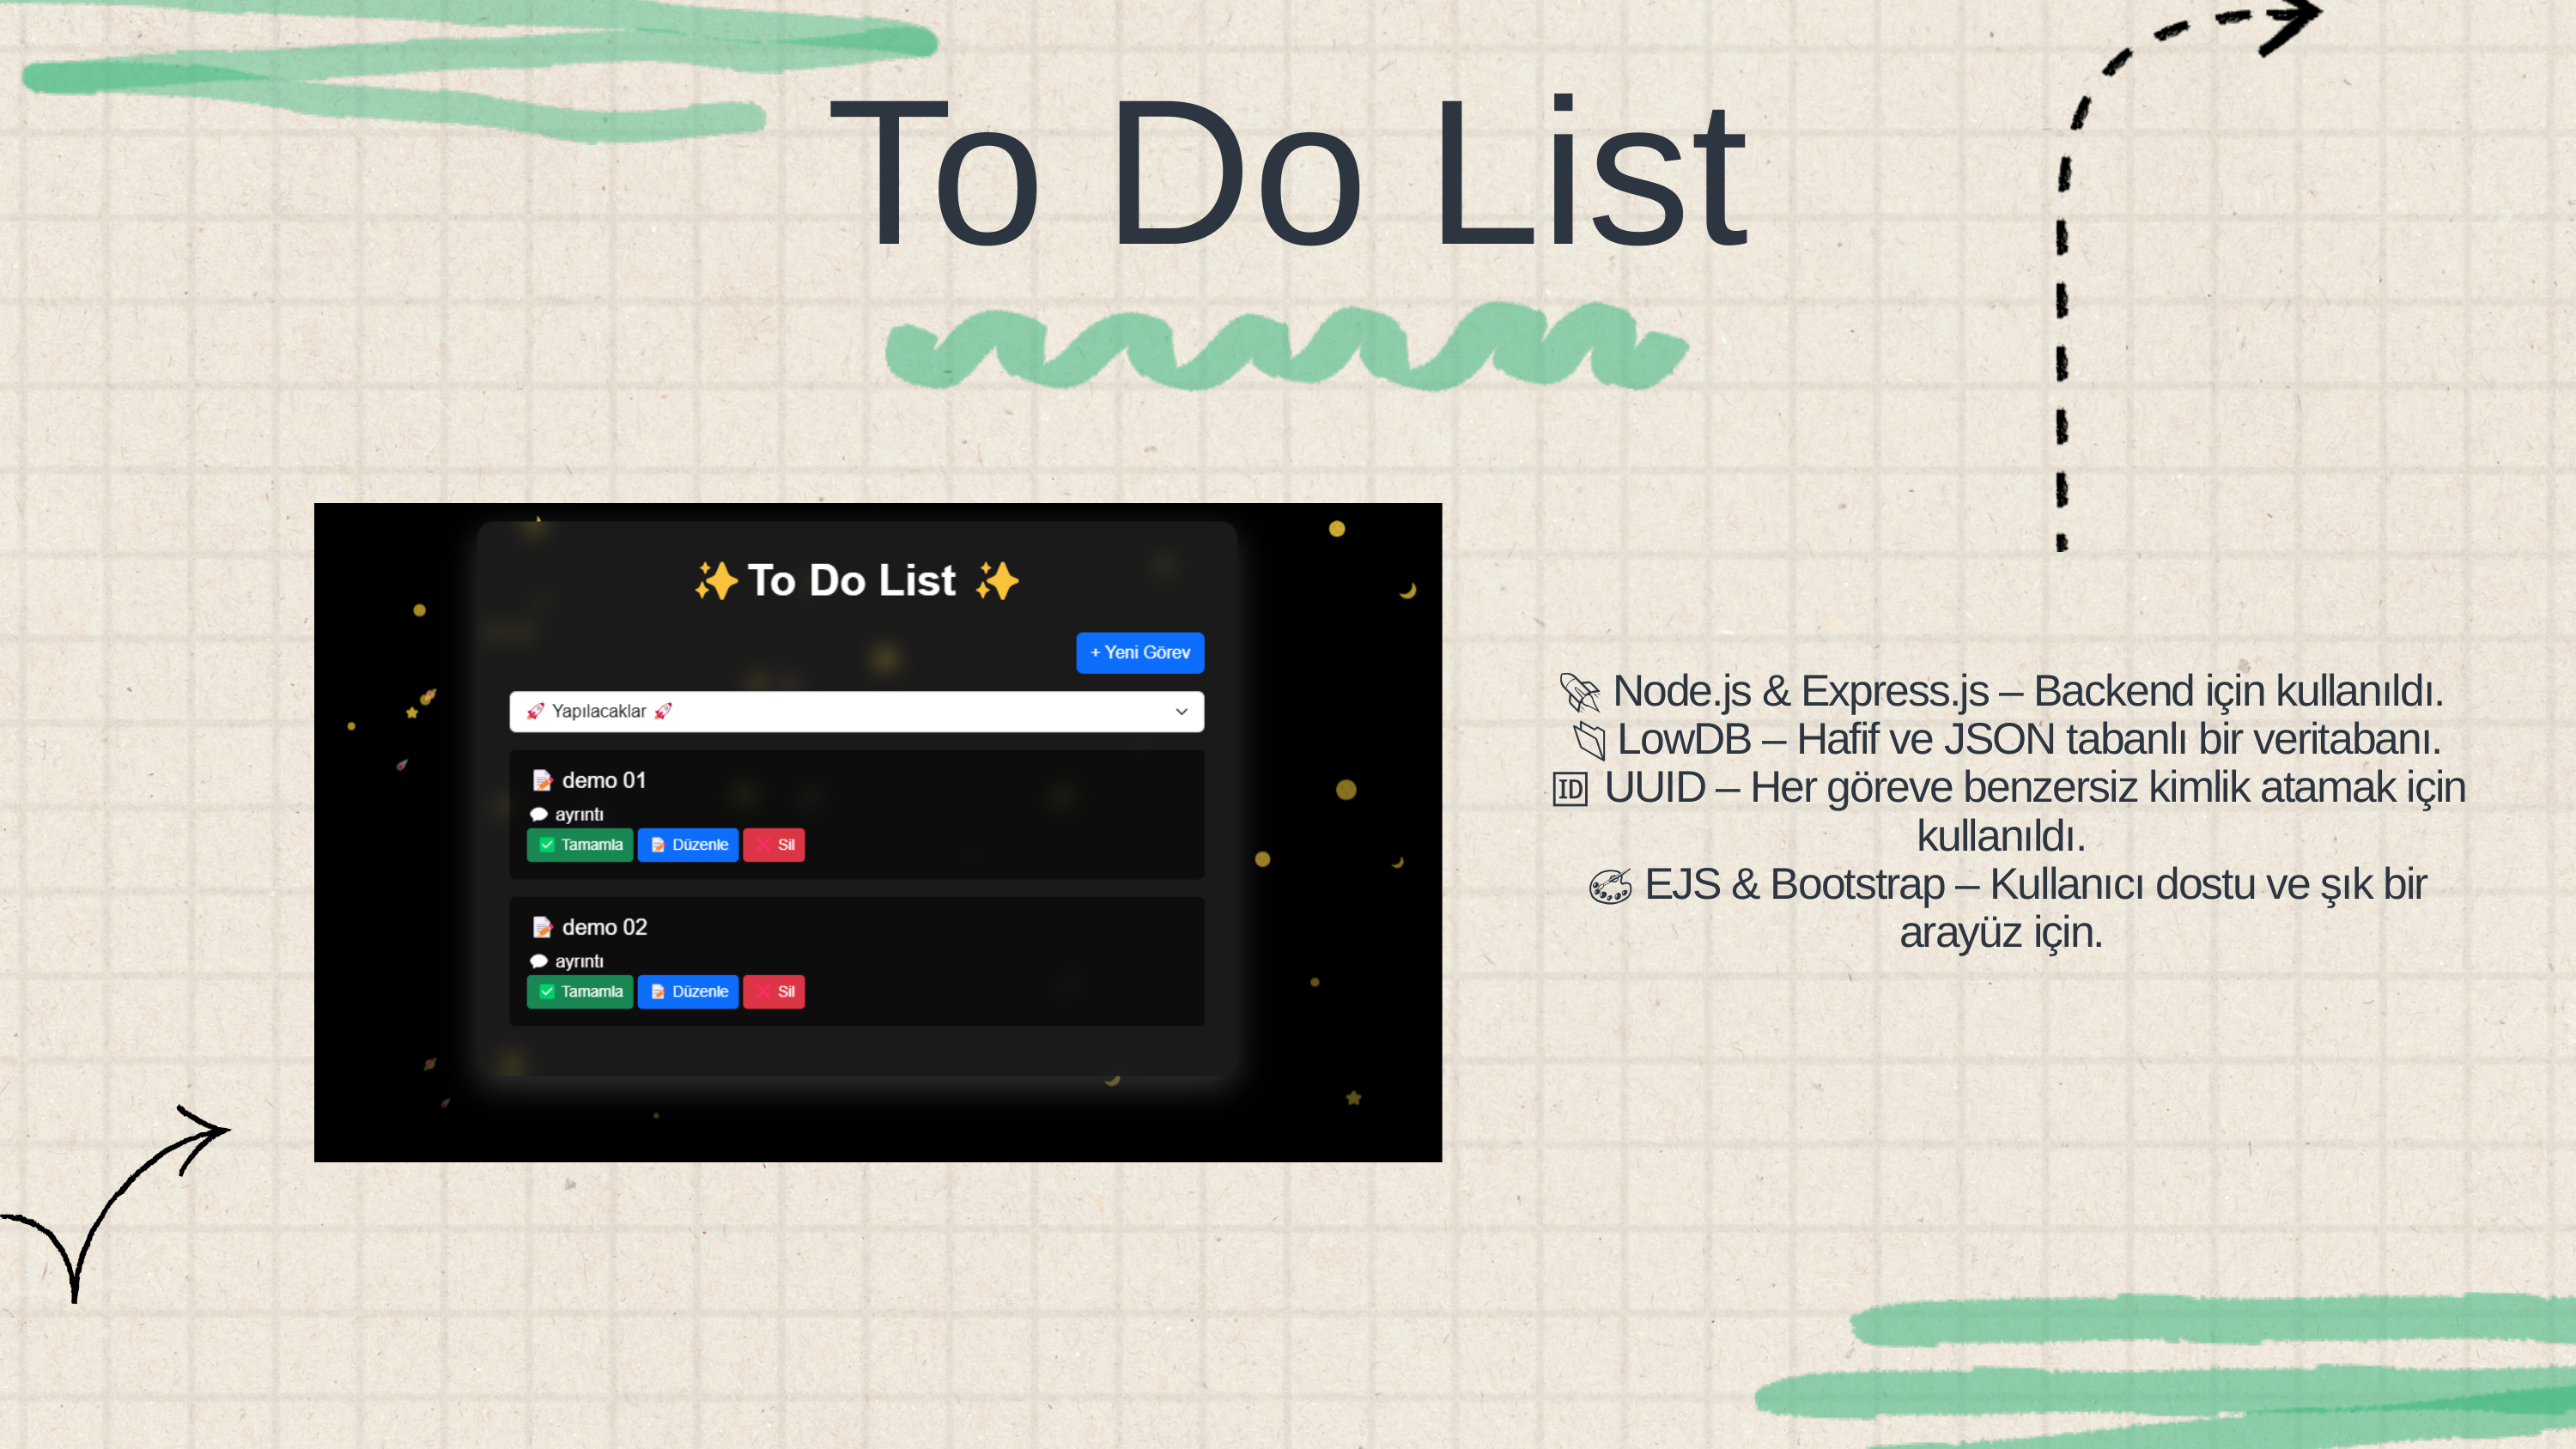

To Do List

🚀 Node.js & Express.js – Backend için kullanıldı.
 📂 LowDB – Hafif ve JSON tabanlı bir veritabanı.
 🆔 UUID – Her göreve benzersiz kimlik atamak için kullanıldı.
 🎨 EJS & Bootstrap – Kullanıcı dostu ve şık bir arayüz için.